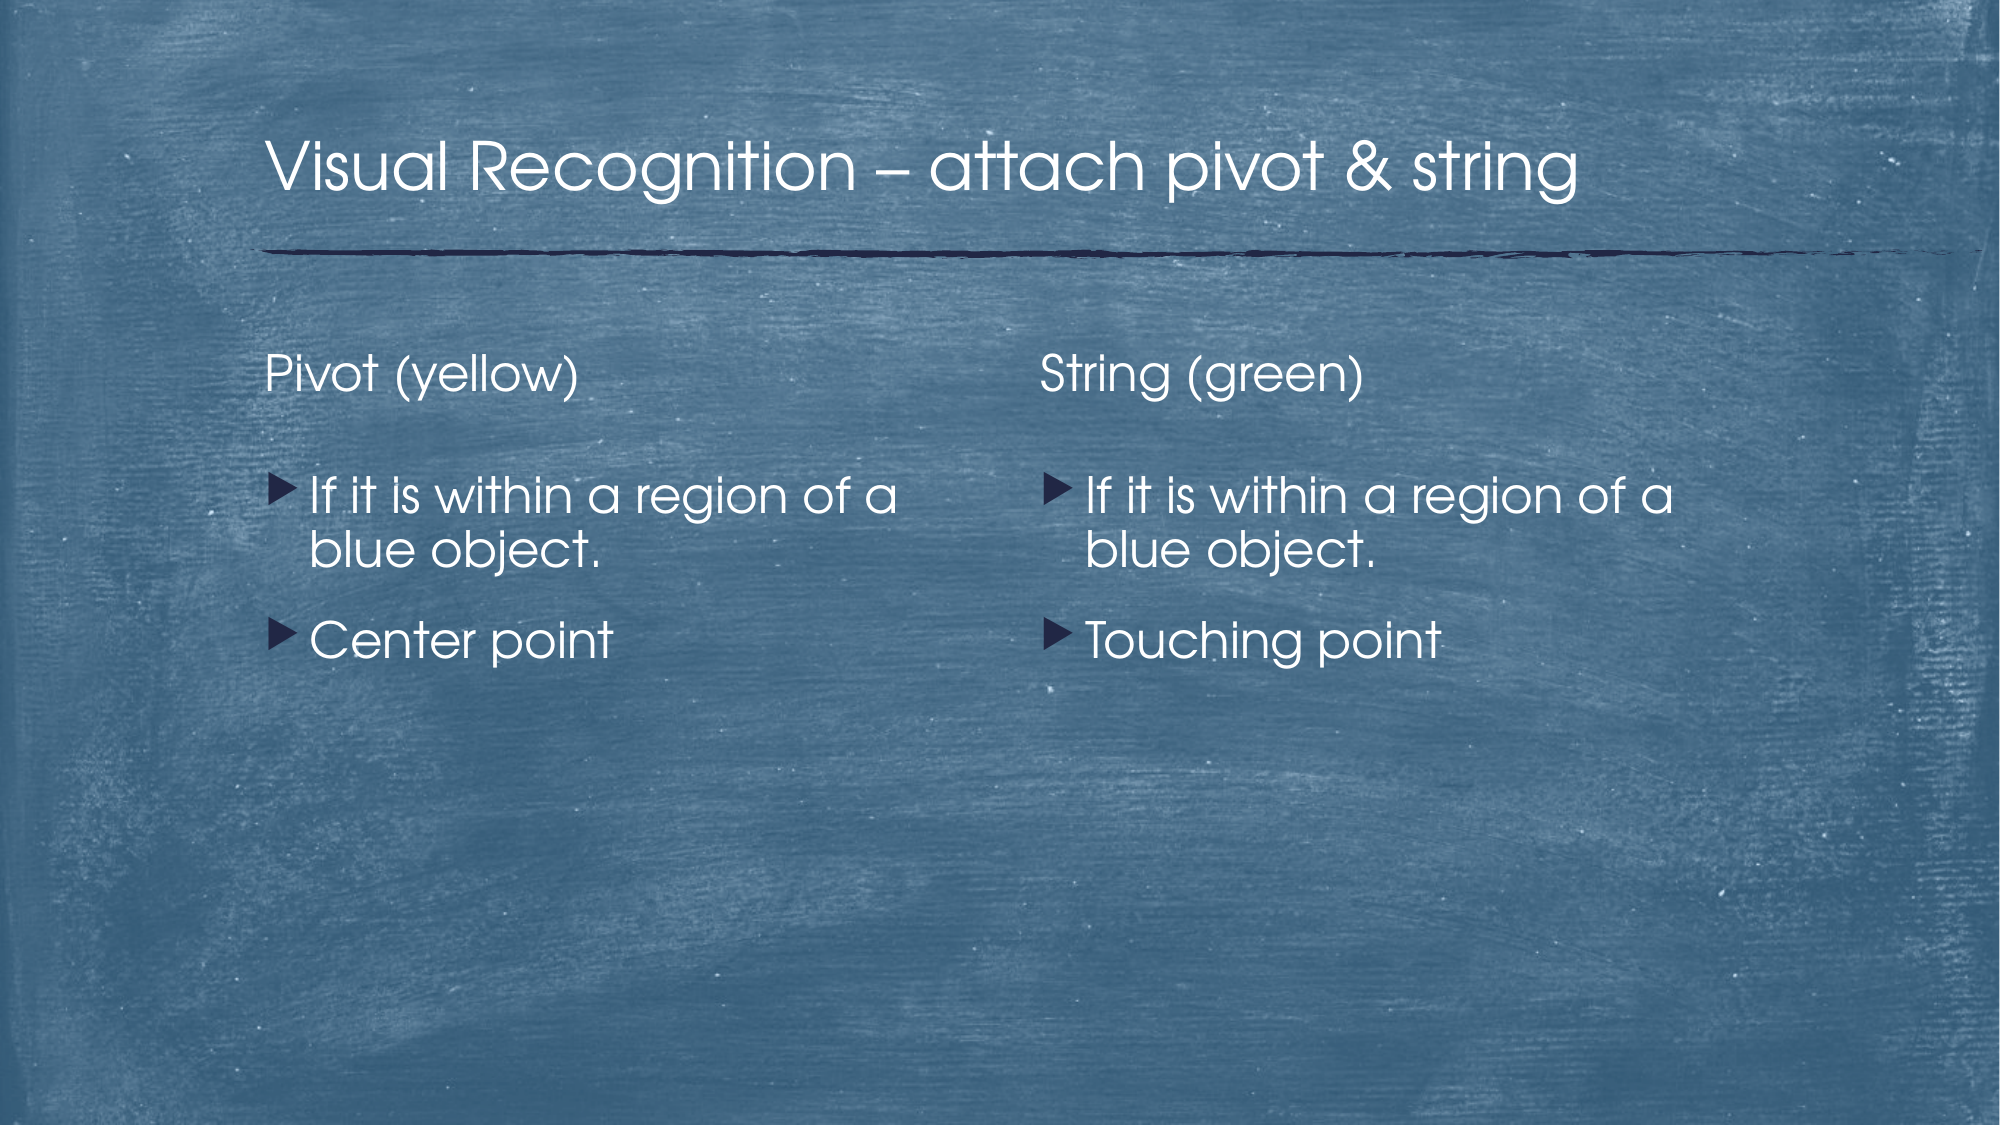

# Visual Recognition – attach pivot & string
Pivot (yellow)
String (green)
If it is within a region of a blue object.
Center point
If it is within a region of a blue object.
Touching point